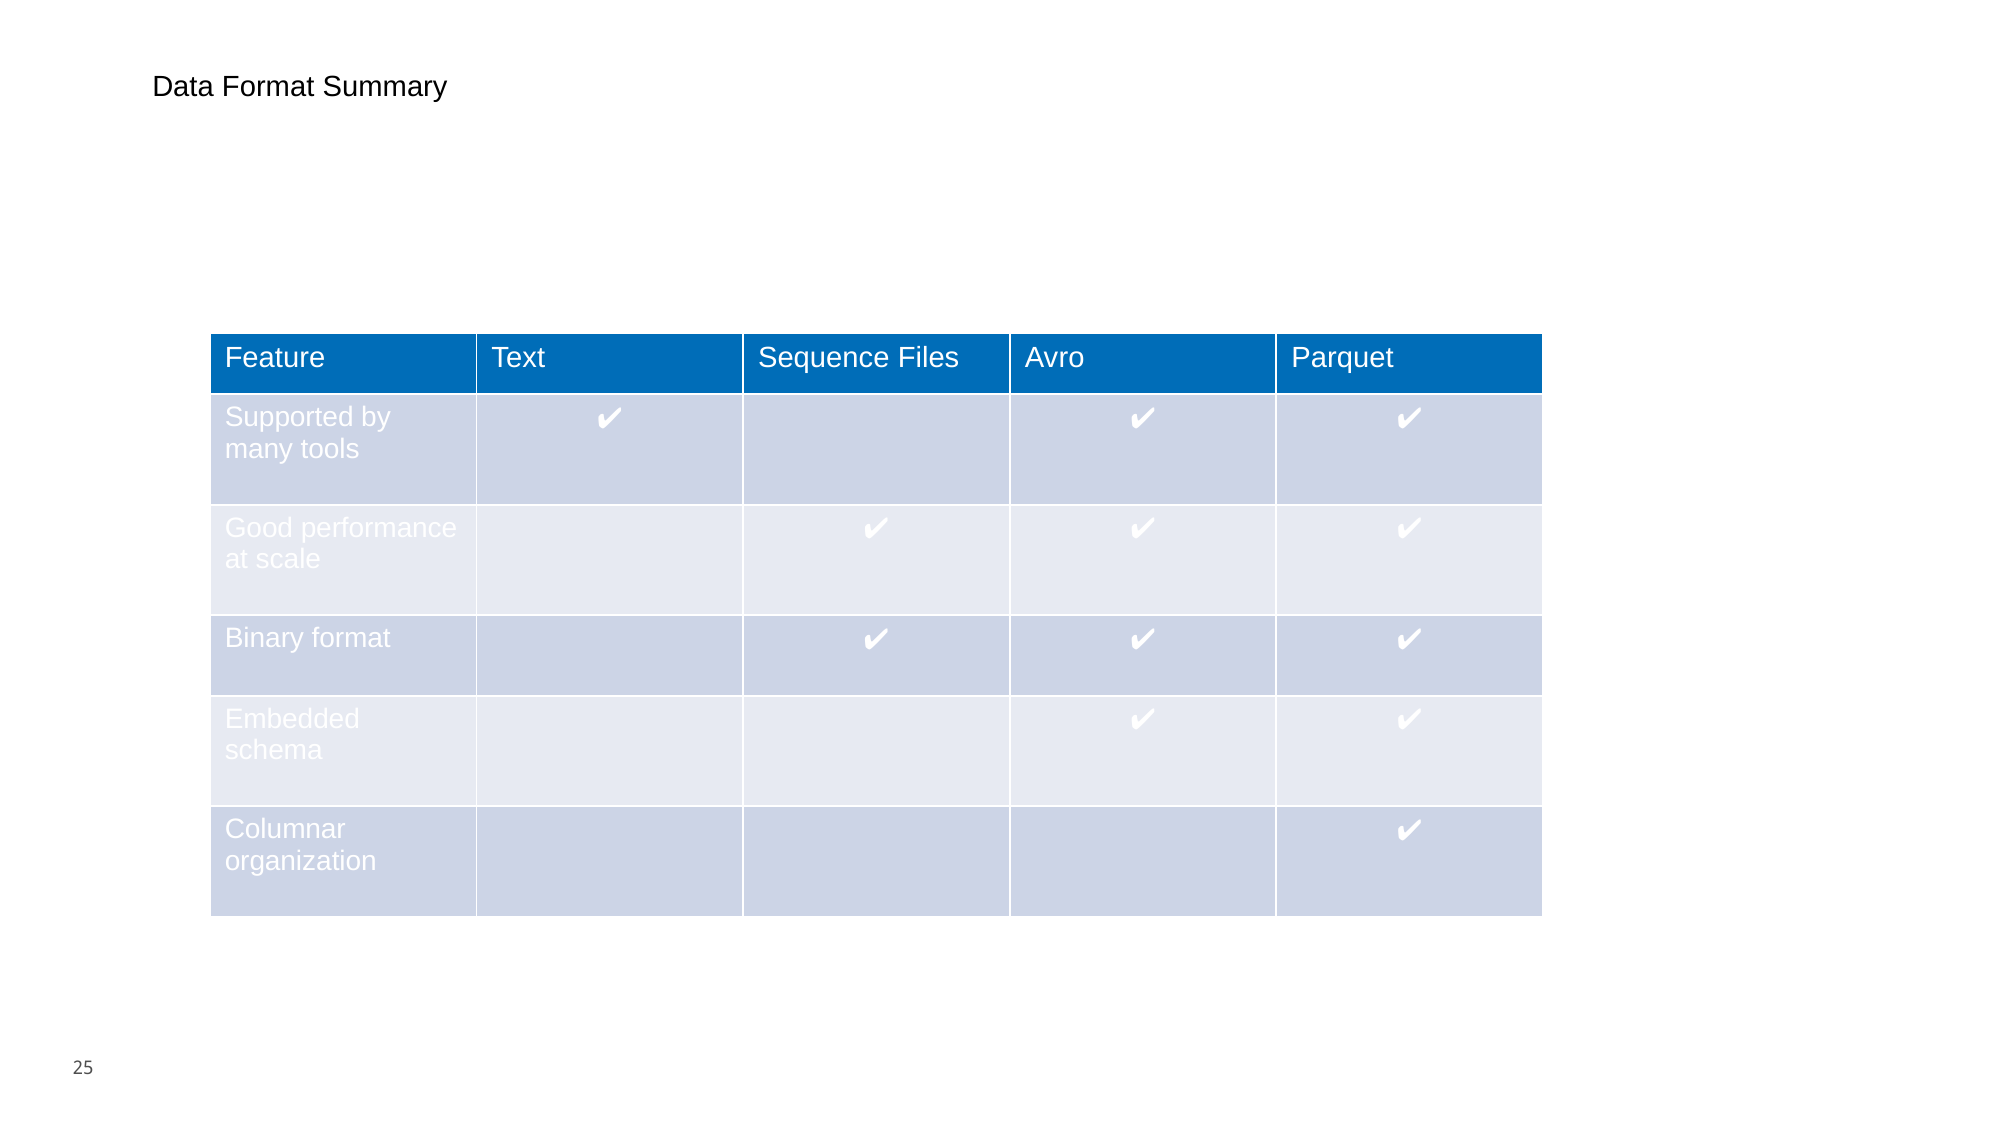

# Data Format Summary
| Feature | Text | Sequence Files | Avro | Parquet |
| --- | --- | --- | --- | --- |
| Supported by many tools | ✔️ |  | ✔️ | ✔️ |
| Good performance at scale |  | ✔️ | ✔️ | ✔️ |
| Binary format |  | ✔️ | ✔️ | ✔️ |
| Embedded schema |  |  | ✔️ | ✔️ |
| Columnar organization |  |  |  | ✔️ |
25